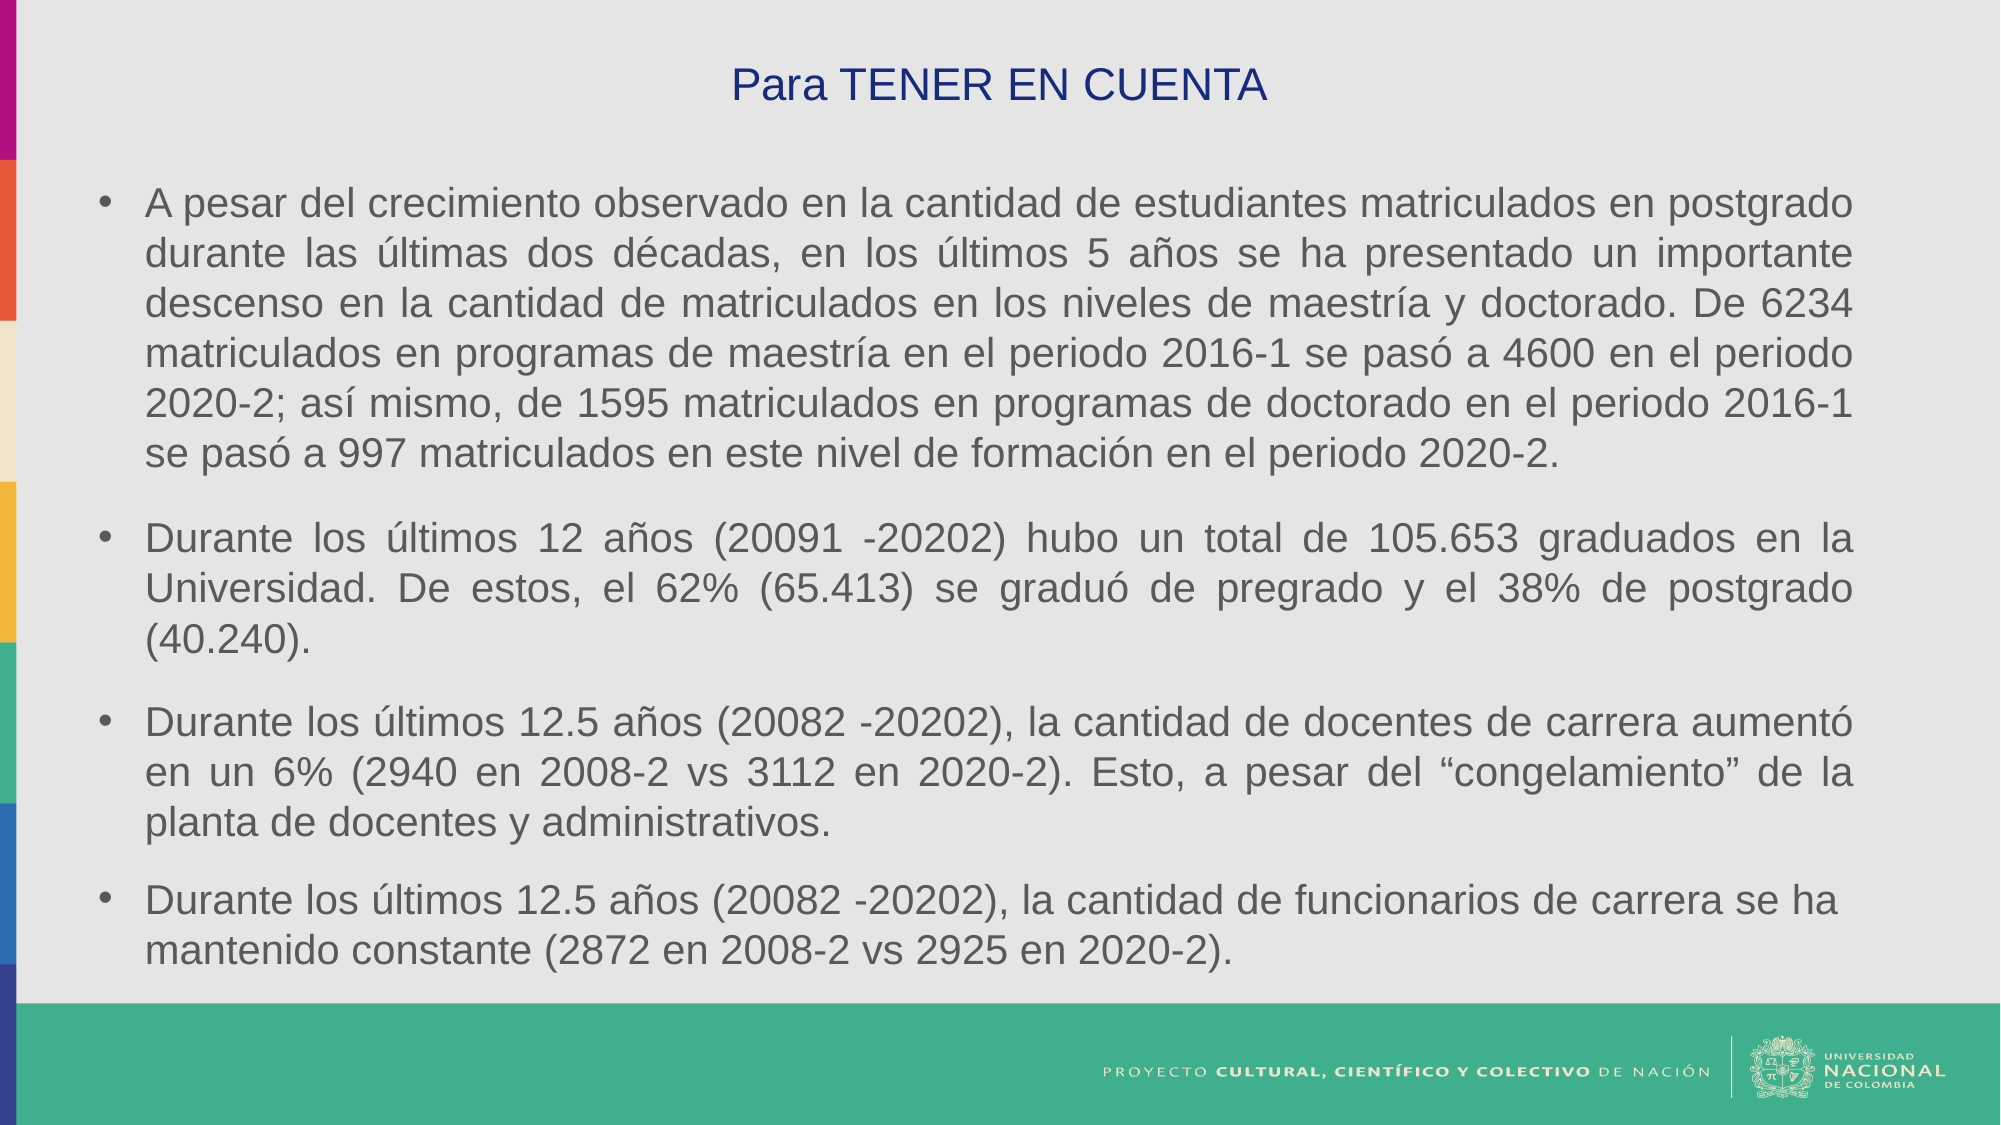

Para TENER EN CUENTA
A pesar del crecimiento observado en la cantidad de estudiantes matriculados en postgrado durante las últimas dos décadas, en los últimos 5 años se ha presentado un importante descenso en la cantidad de matriculados en los niveles de maestría y doctorado. De 6234 matriculados en programas de maestría en el periodo 2016-1 se pasó a 4600 en el periodo 2020-2; así mismo, de 1595 matriculados en programas de doctorado en el periodo 2016-1 se pasó a 997 matriculados en este nivel de formación en el periodo 2020-2.
Durante los últimos 12 años (20091 -20202) hubo un total de 105.653 graduados en la Universidad. De estos, el 62% (65.413) se graduó de pregrado y el 38% de postgrado (40.240).
Durante los últimos 12.5 años (20082 -20202), la cantidad de docentes de carrera aumentó en un 6% (2940 en 2008-2 vs 3112 en 2020-2). Esto, a pesar del “congelamiento” de la planta de docentes y administrativos.
Durante los últimos 12.5 años (20082 -20202), la cantidad de funcionarios de carrera se ha mantenido constante (2872 en 2008-2 vs 2925 en 2020-2).